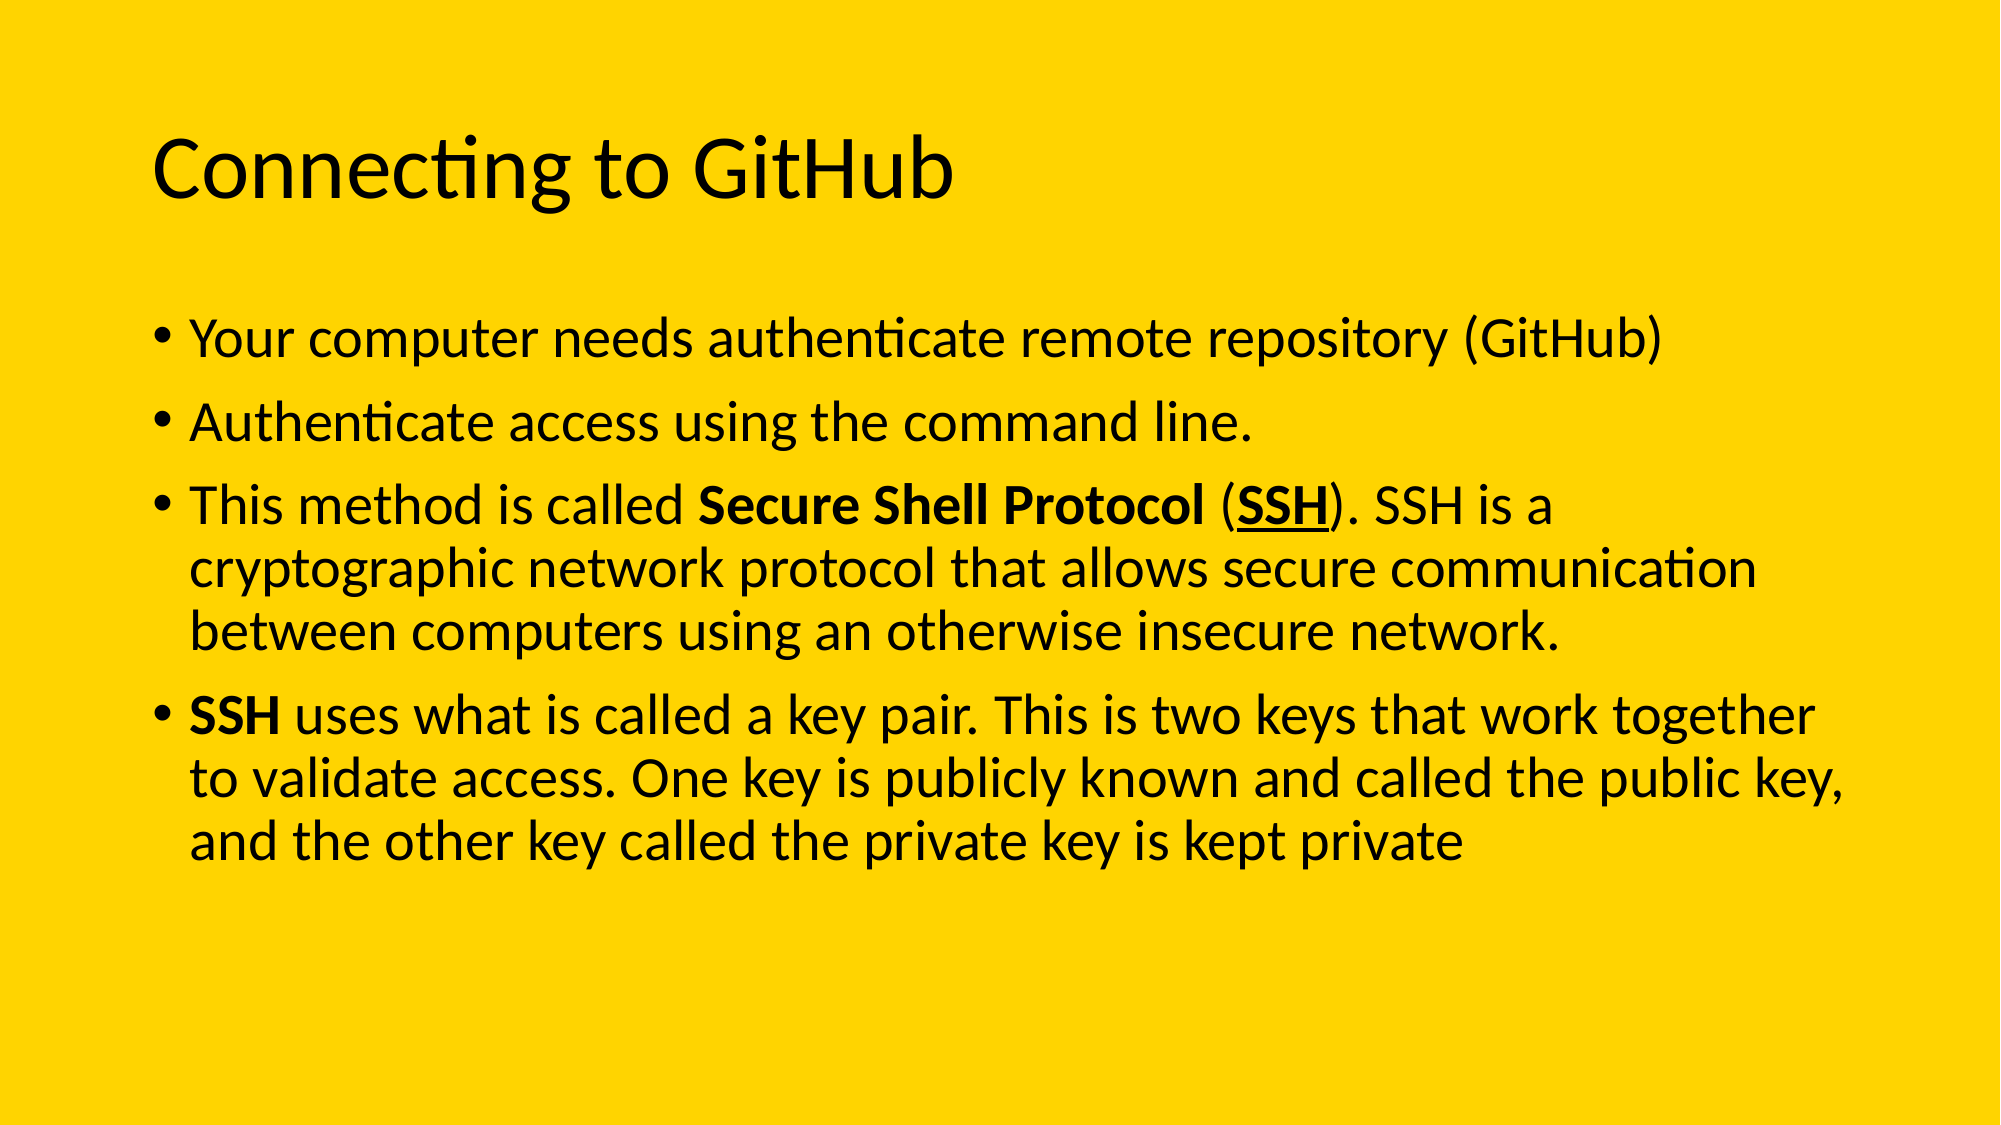

# Connecting to GitHub
Your computer needs authenticate remote repository (GitHub)
Authenticate access using the command line.
This method is called Secure Shell Protocol (SSH). SSH is a cryptographic network protocol that allows secure communication between computers using an otherwise insecure network.
SSH uses what is called a key pair. This is two keys that work together to validate access. One key is publicly known and called the public key, and the other key called the private key is kept private